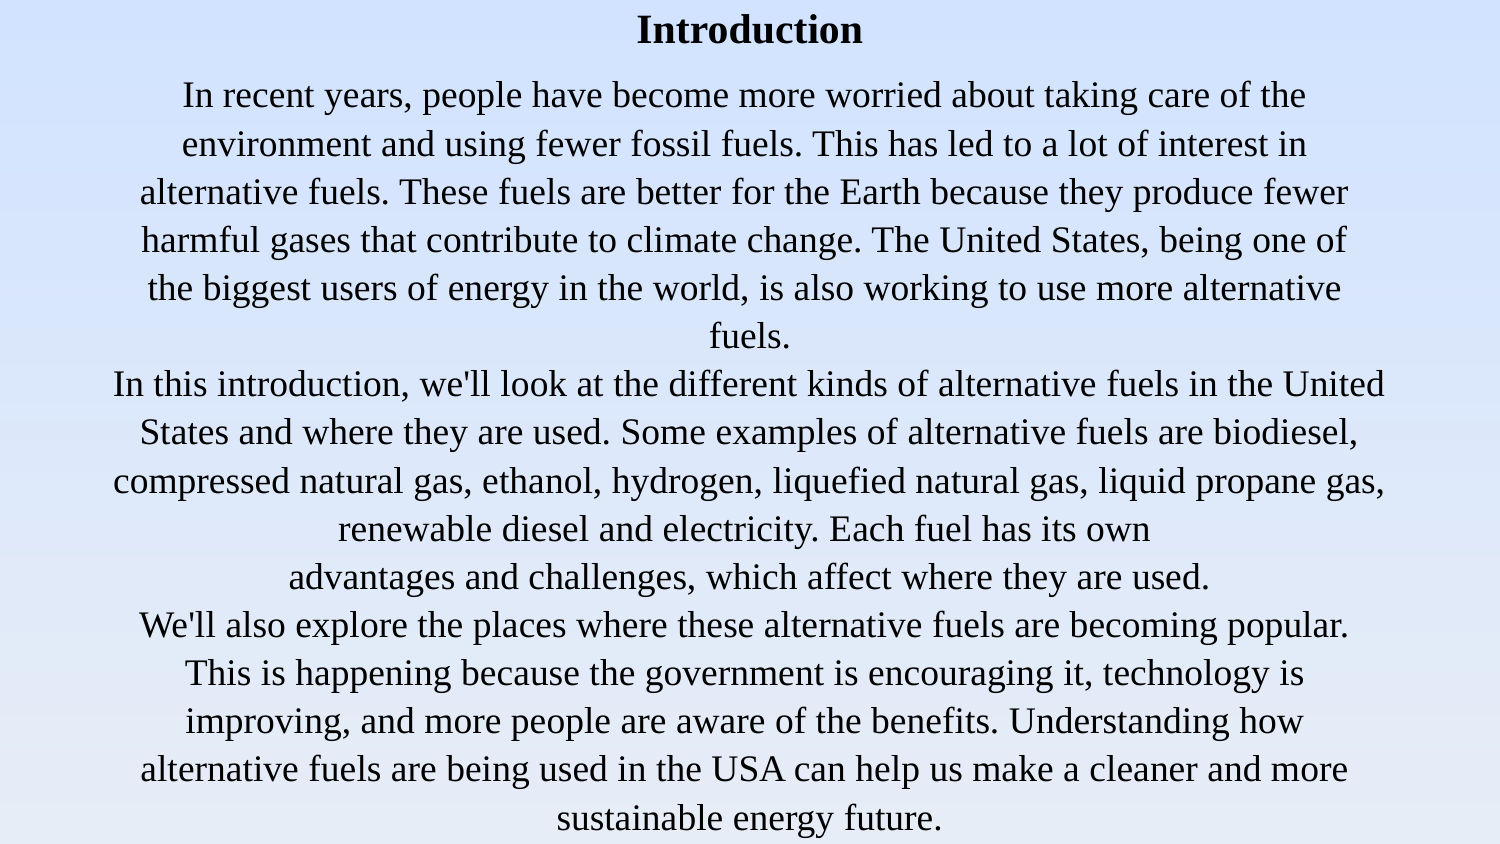

# Introduction
In recent years, people have become more worried about taking care of the
environment and using fewer fossil fuels. This has led to a lot of interest in
alternative fuels. These fuels are better for the Earth because they produce fewer
harmful gases that contribute to climate change. The United States, being one of
the biggest users of energy in the world, is also working to use more alternative
fuels.
In this introduction, we'll look at the different kinds of alternative fuels in the United States and where they are used. Some examples of alternative fuels are biodiesel, compressed natural gas, ethanol, hydrogen, liquefied natural gas, liquid propane gas, renewable diesel and electricity. Each fuel has its own
advantages and challenges, which affect where they are used.
We'll also explore the places where these alternative fuels are becoming popular.
This is happening because the government is encouraging it, technology is
improving, and more people are aware of the benefits. Understanding how
alternative fuels are being used in the USA can help us make a cleaner and more
sustainable energy future.